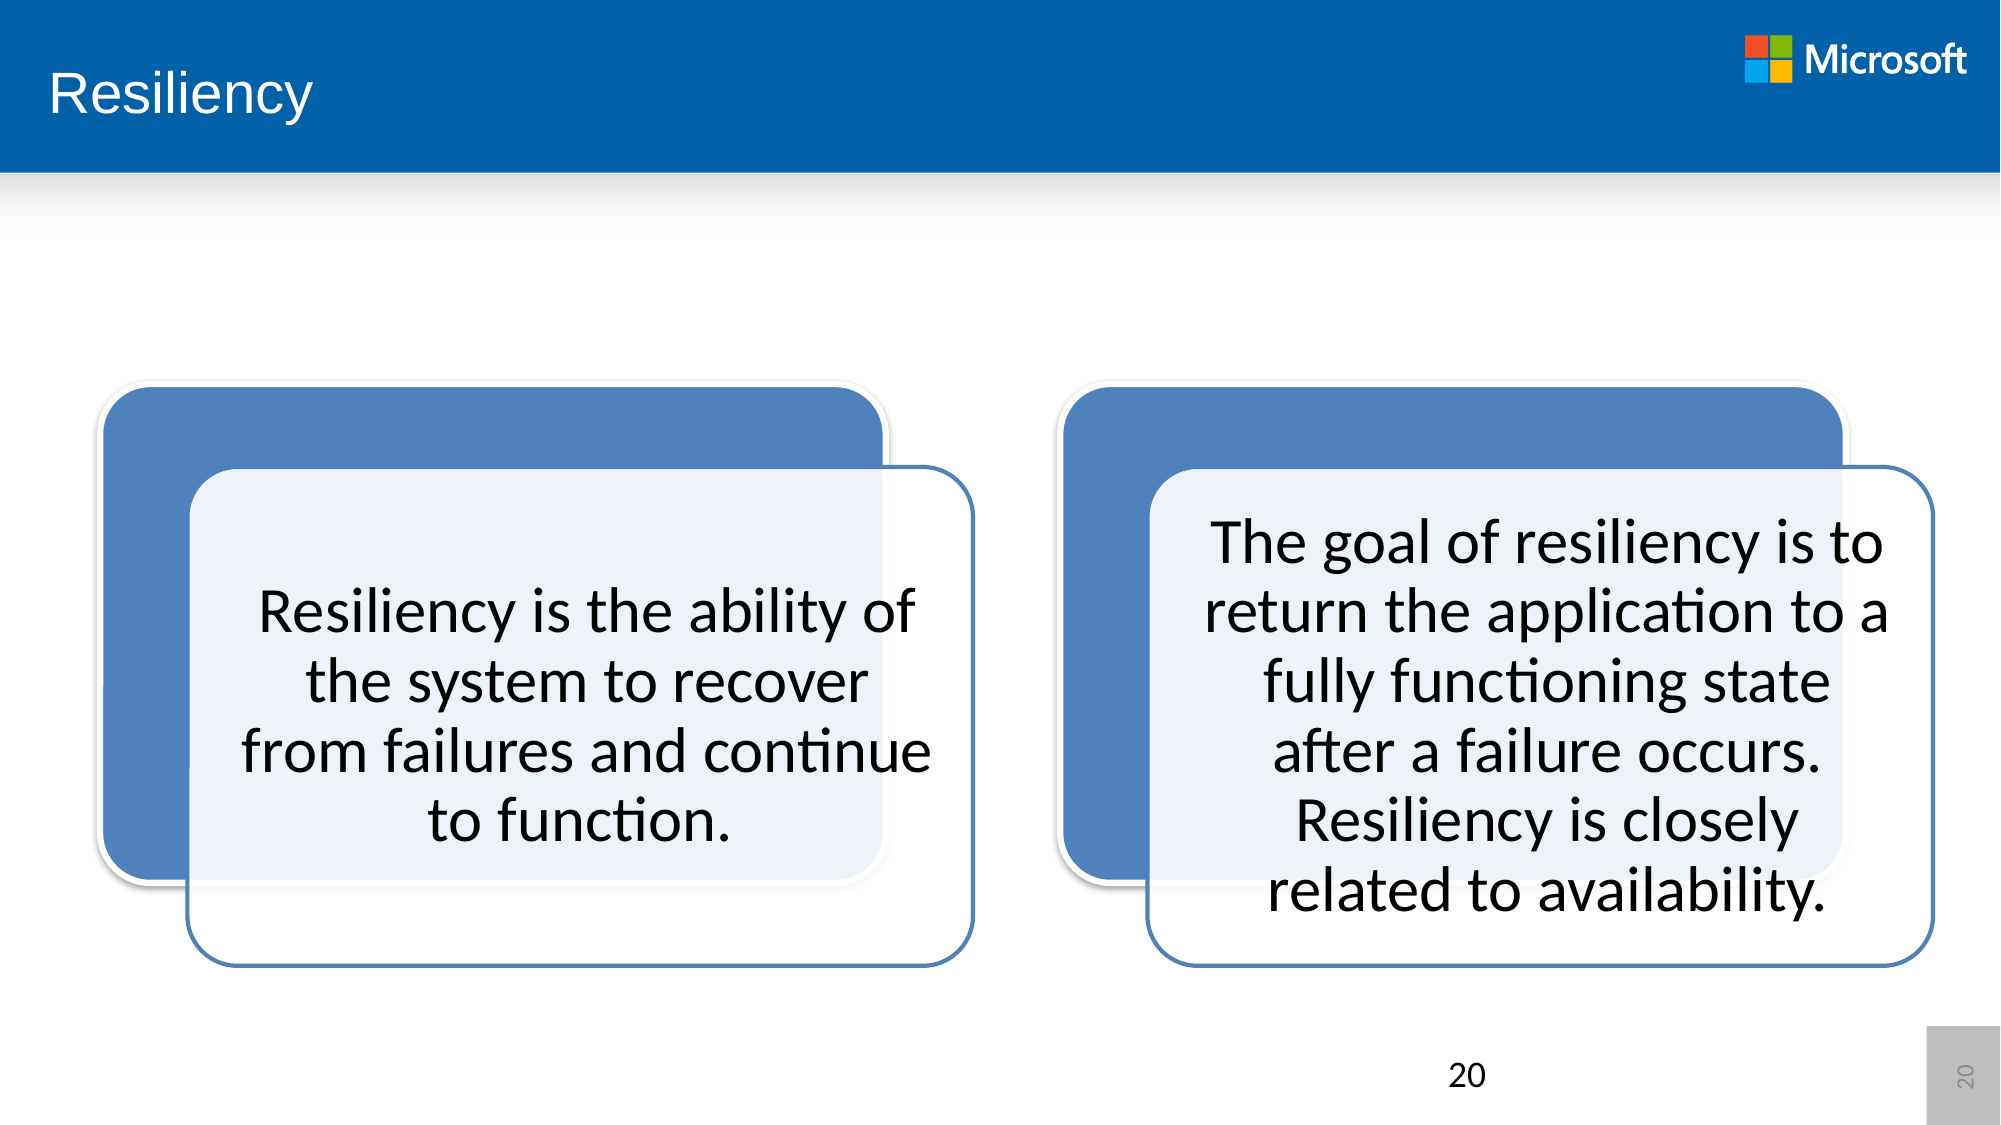

# Resiliency
Resiliency is the ability of the system to recover from failures and continue to function.
The goal of resiliency is to return the application to a fully functioning state after a failure occurs. Resiliency is closely related to availability.
20